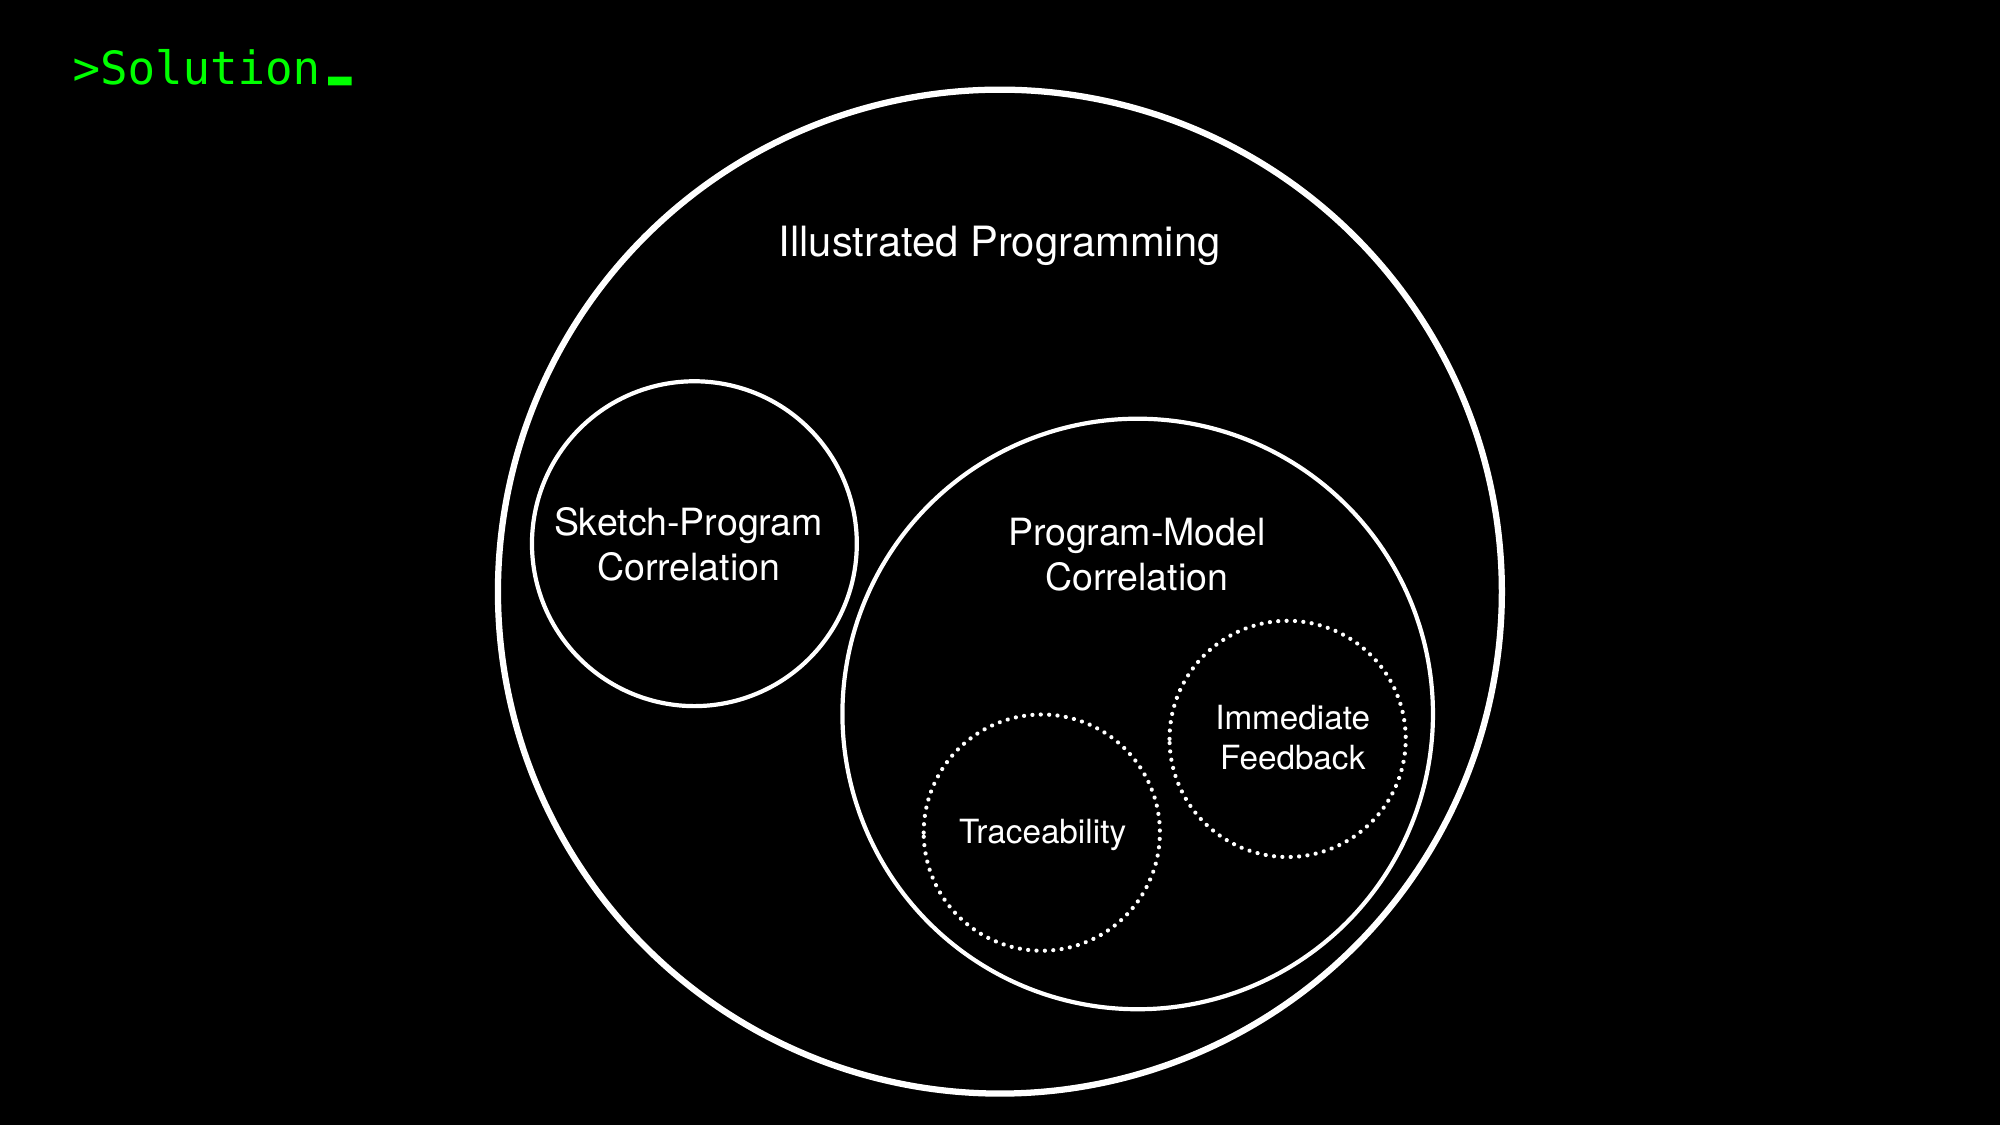

>Solution

Illustrated Programming

Sketch-Program
Correlation
Program-Model
Correlation

Immediate
Feedback

Traceability